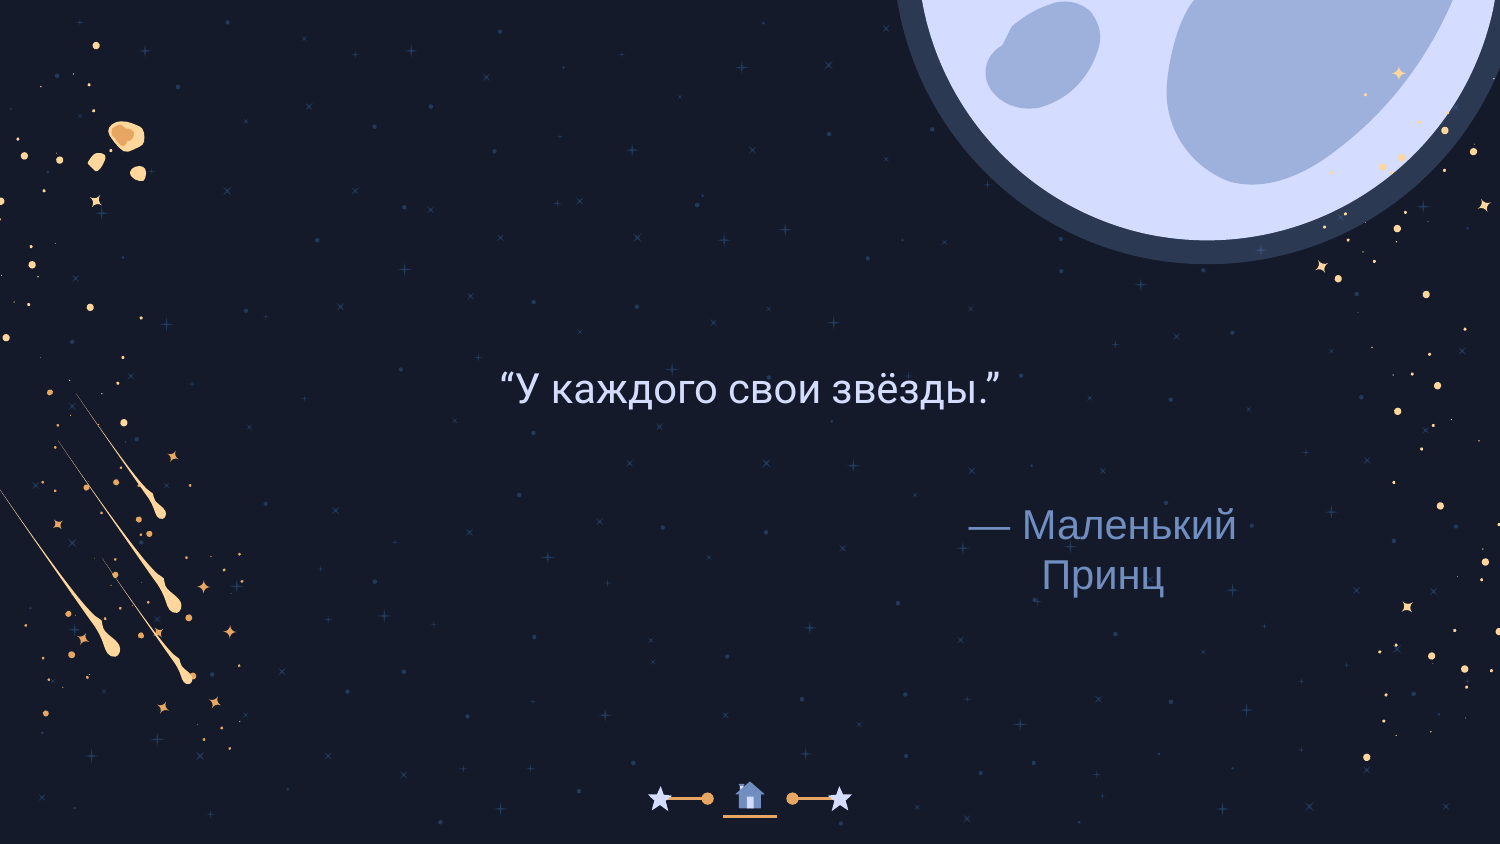

“У каждого свои звёзды.”
# — Маленький Принц